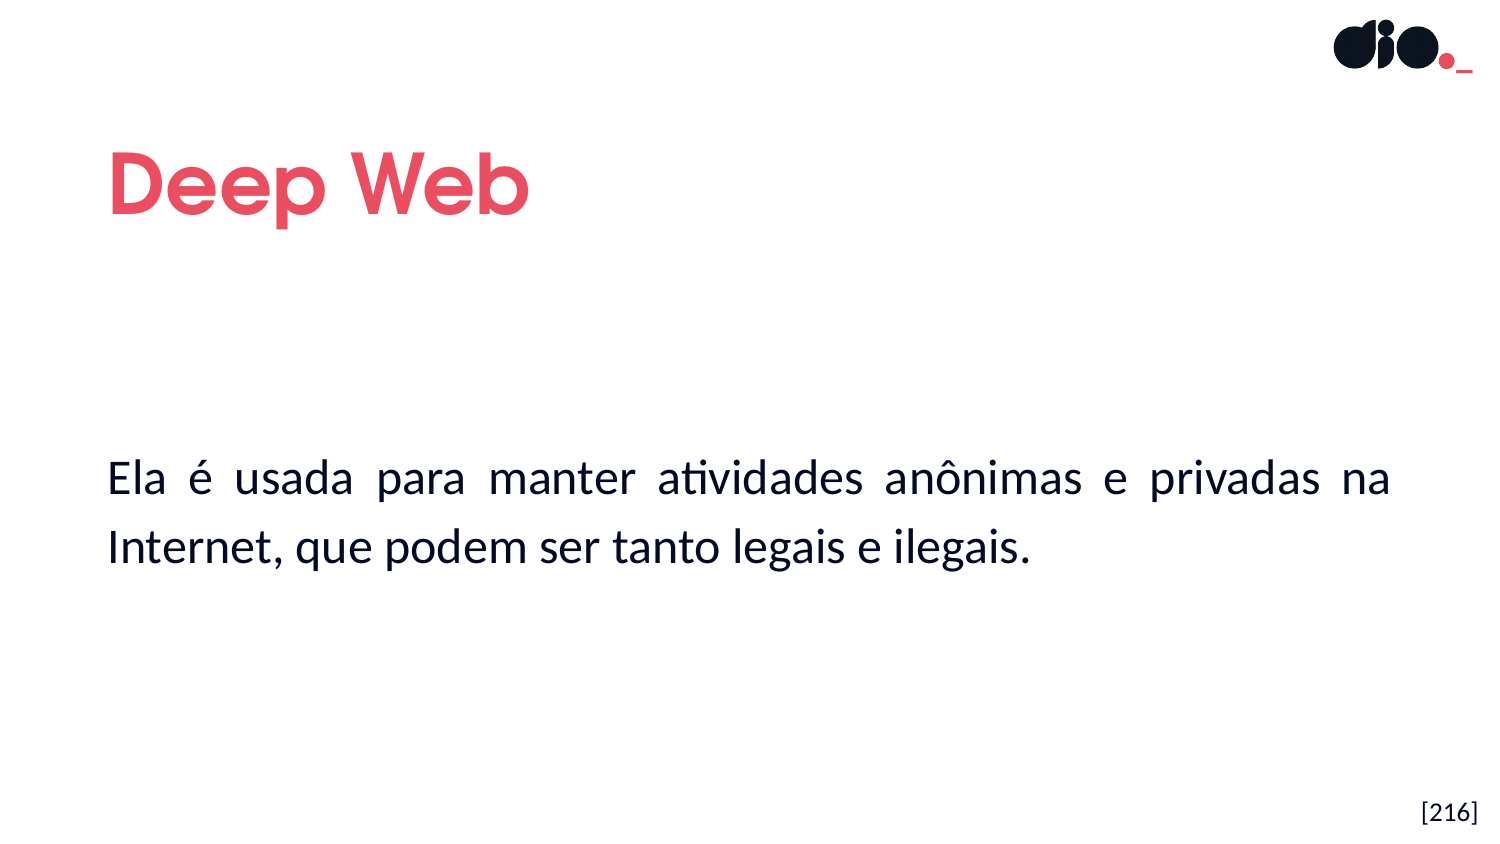

Deep Web
Ela é usada para manter atividades anônimas e privadas na Internet, que podem ser tanto legais e ilegais.
[216]